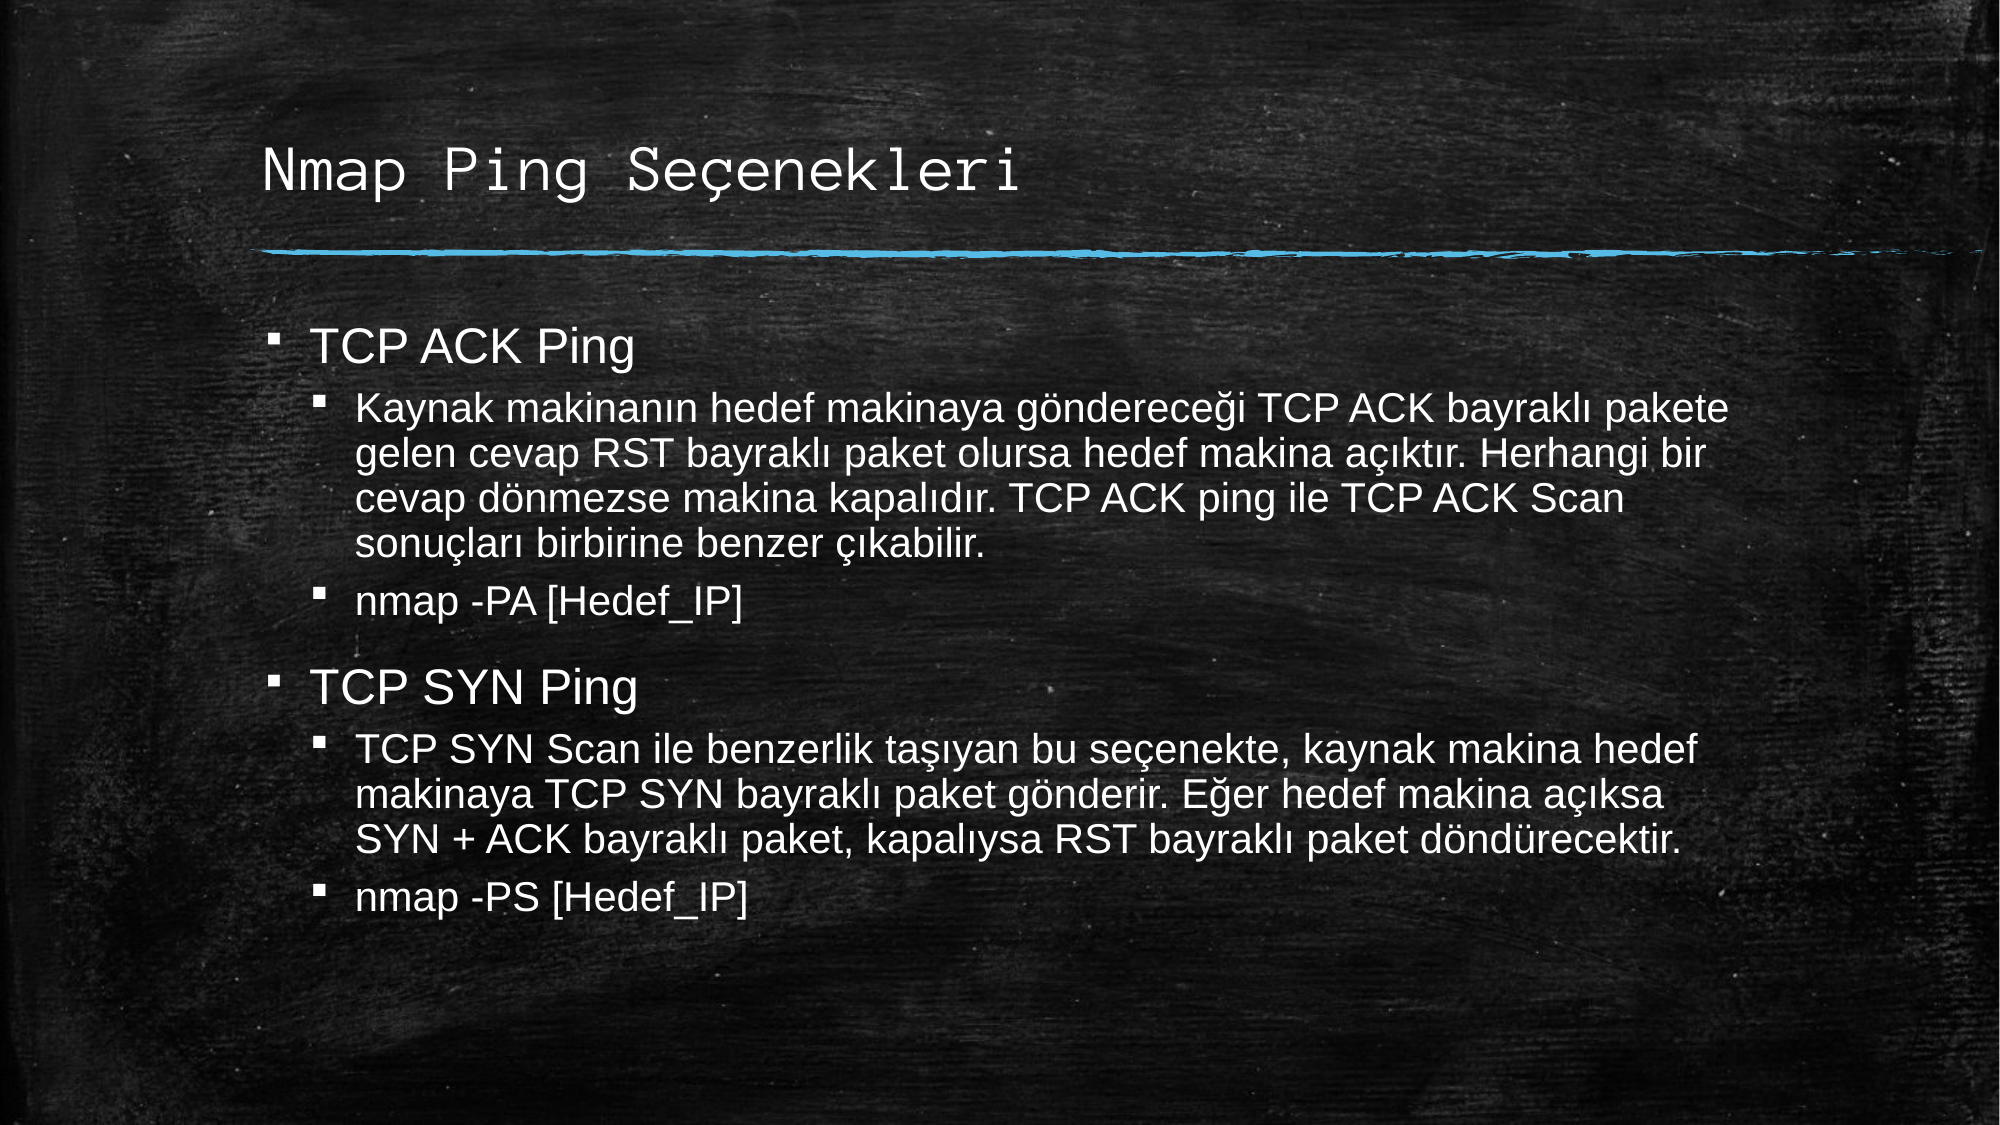

# Nmap Ping Seçenekleri
TCP ACK Ping
Kaynak makinanın hedef makinaya göndereceği TCP ACK bayraklı pakete gelen cevap RST bayraklı paket olursa hedef makina açıktır. Herhangi bir cevap dönmezse makina kapalıdır. TCP ACK ping ile TCP ACK Scan sonuçları birbirine benzer çıkabilir.
nmap -PA [Hedef_IP]
TCP SYN Ping
TCP SYN Scan ile benzerlik taşıyan bu seçenekte, kaynak makina hedef makinaya TCP SYN bayraklı paket gönderir. Eğer hedef makina açıksa SYN + ACK bayraklı paket, kapalıysa RST bayraklı paket döndürecektir.
nmap -PS [Hedef_IP]